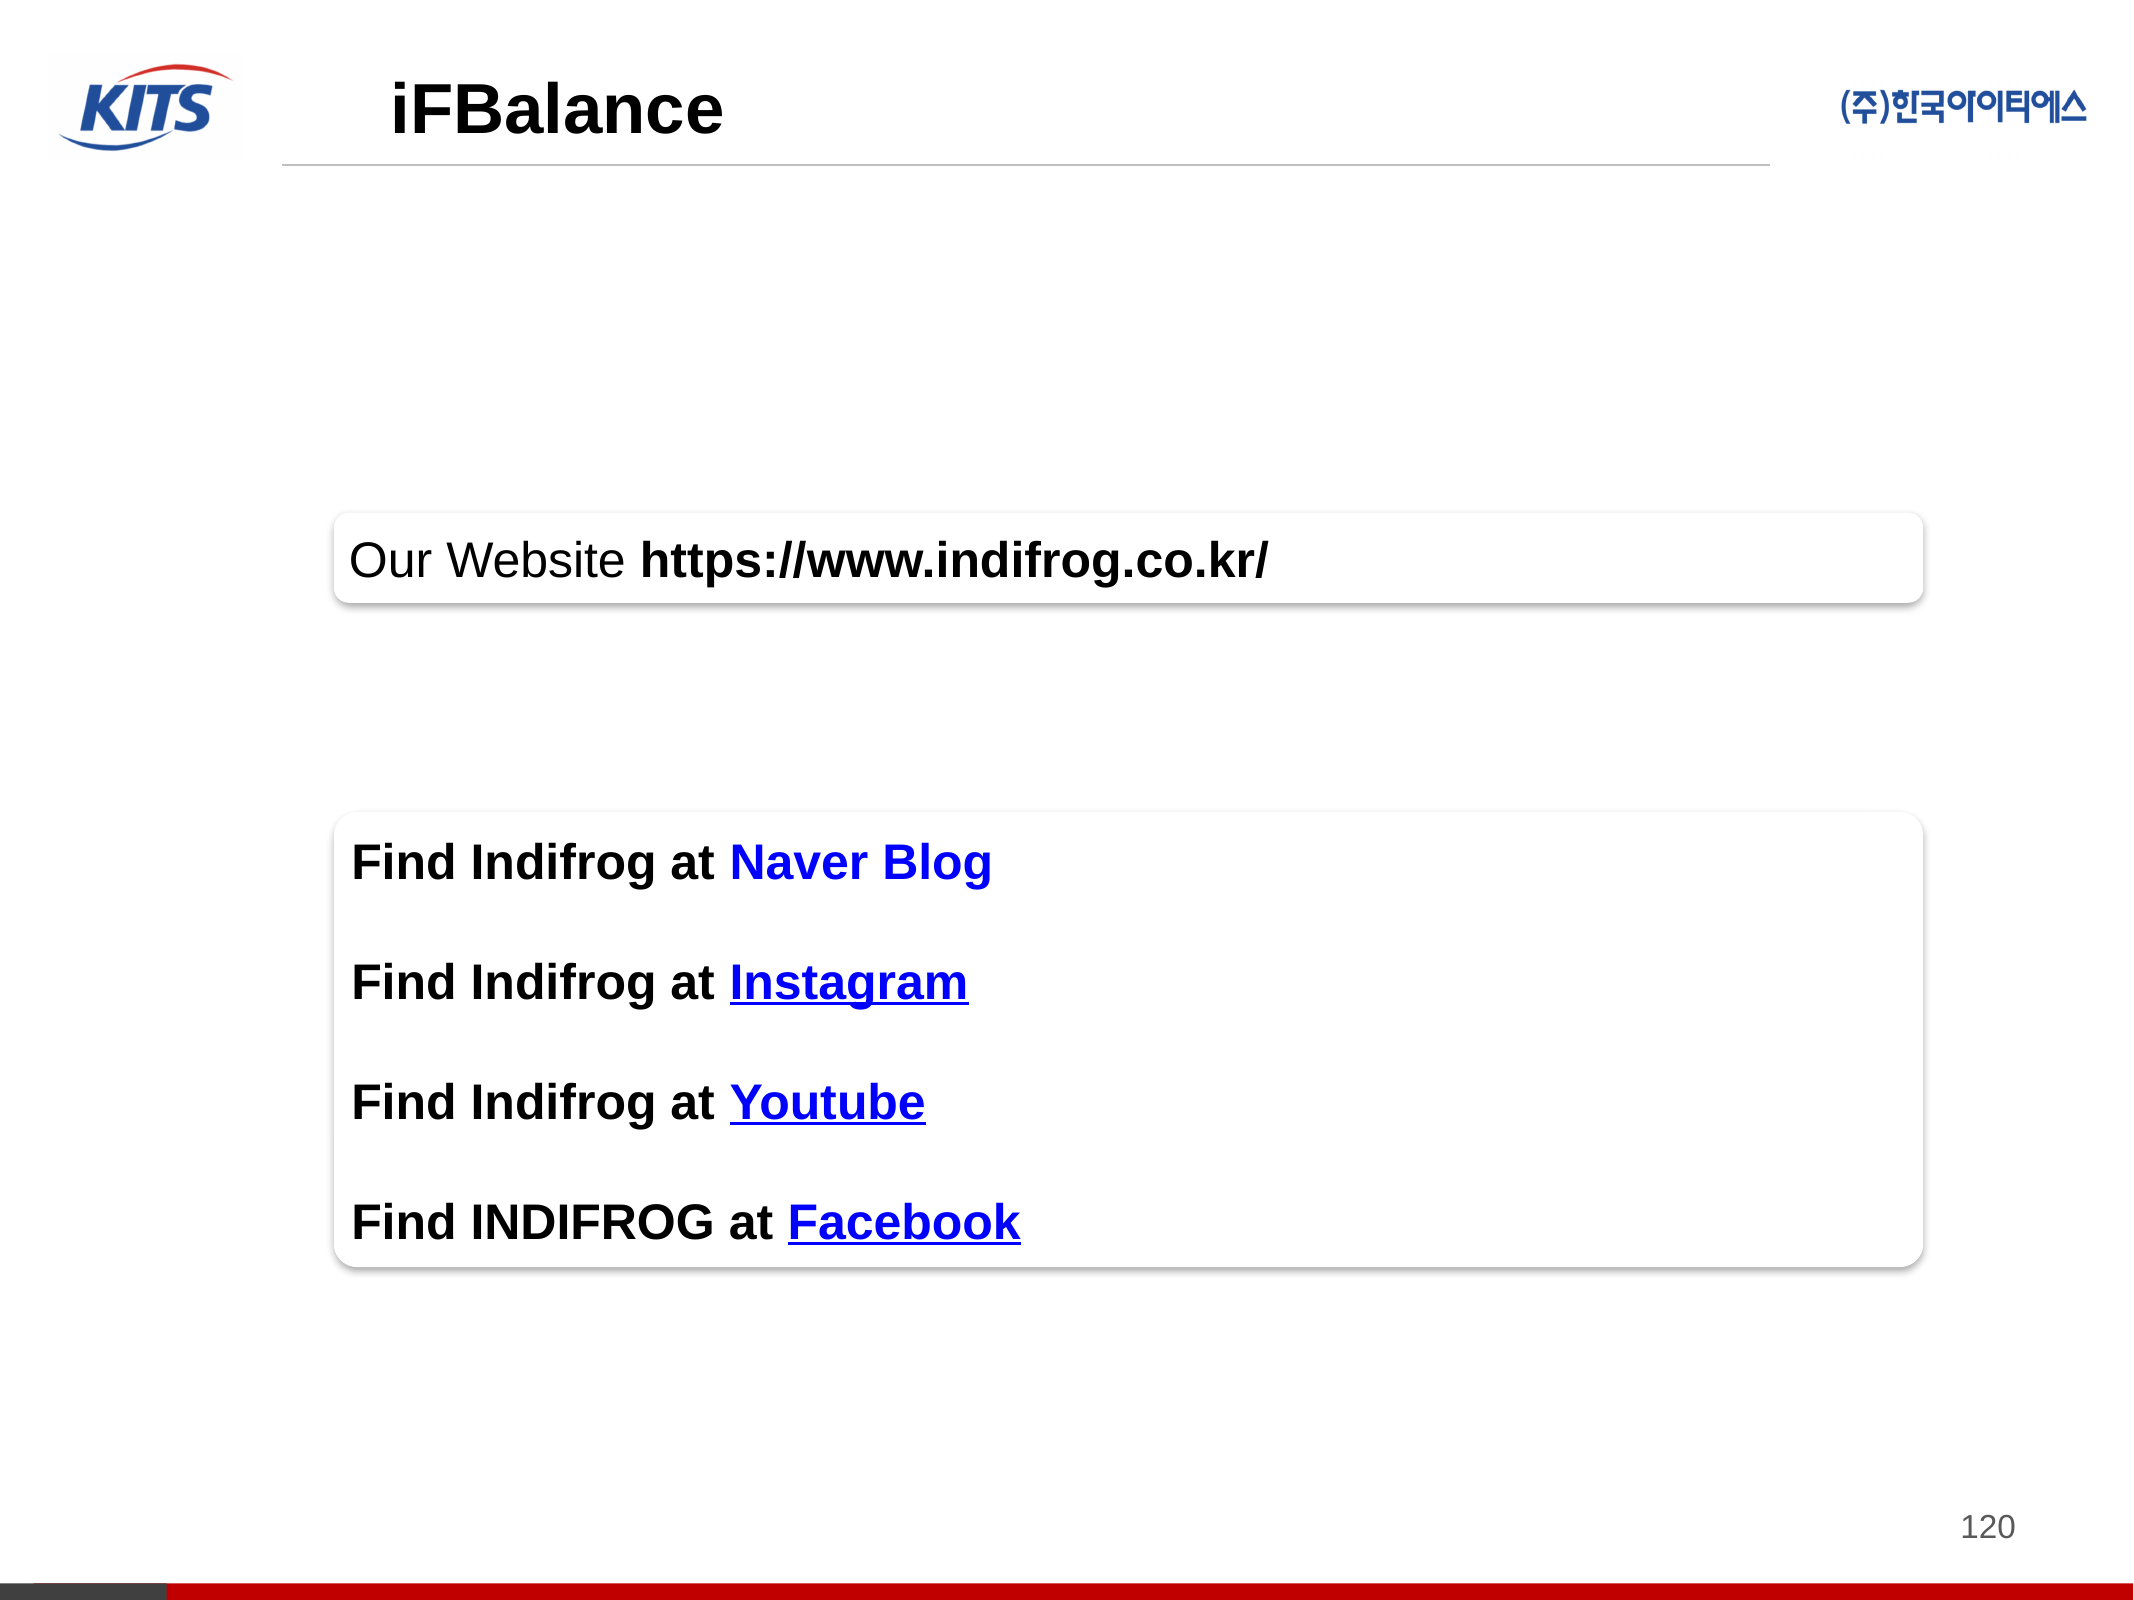

iFBalance
Our Website https://www.indifrog.co.kr/
Find Indifrog at Naver Blog

Find Indifrog at Instagram

Find Indifrog at Youtube

Find INDIFROG at Facebook
120